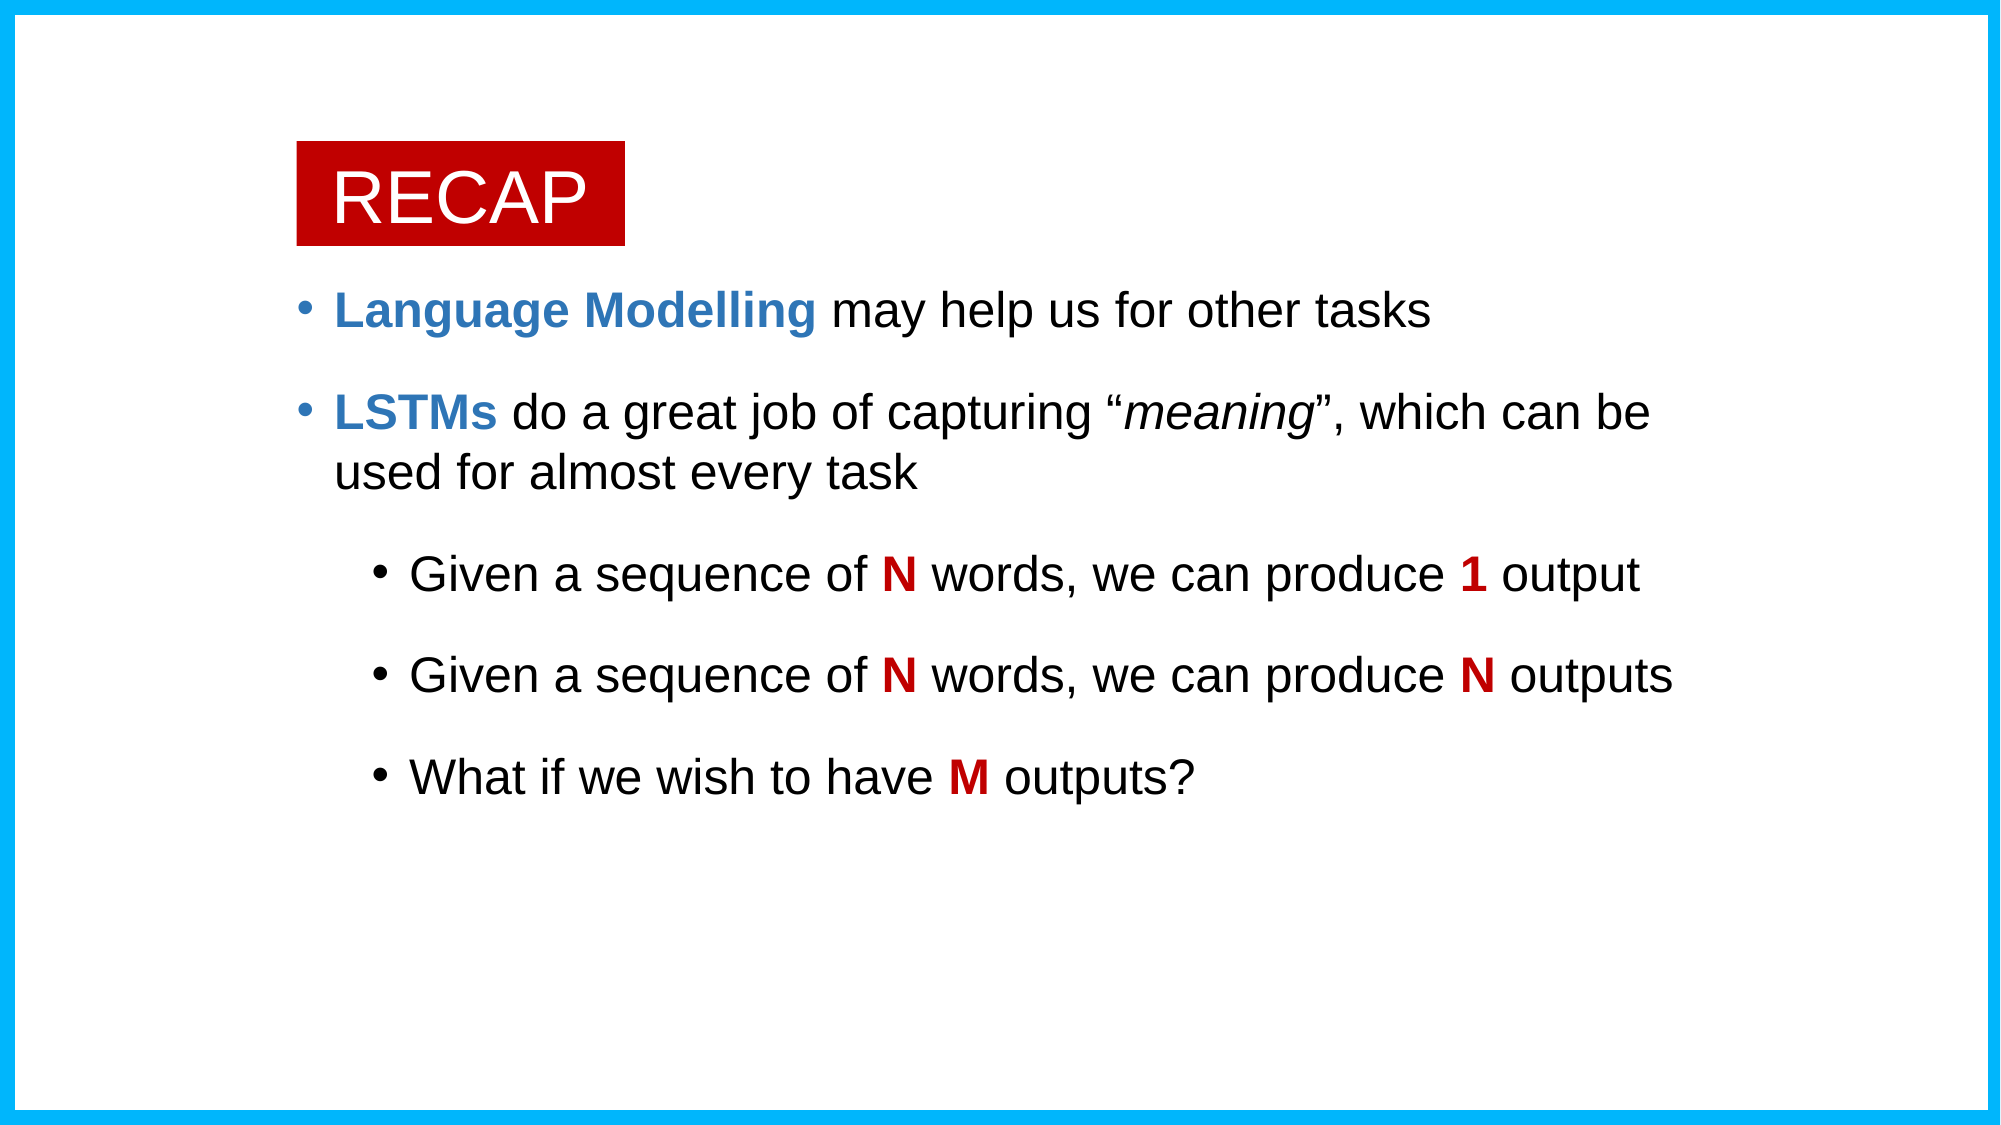

RECAP
Language Modelling may help us for other tasks
LSTMs do a great job of capturing “meaning”, which can be used for almost every task
Given a sequence of N words, we can produce 1 output
Given a sequence of N words, we can produce N outputs
What if we wish to have M outputs?

48